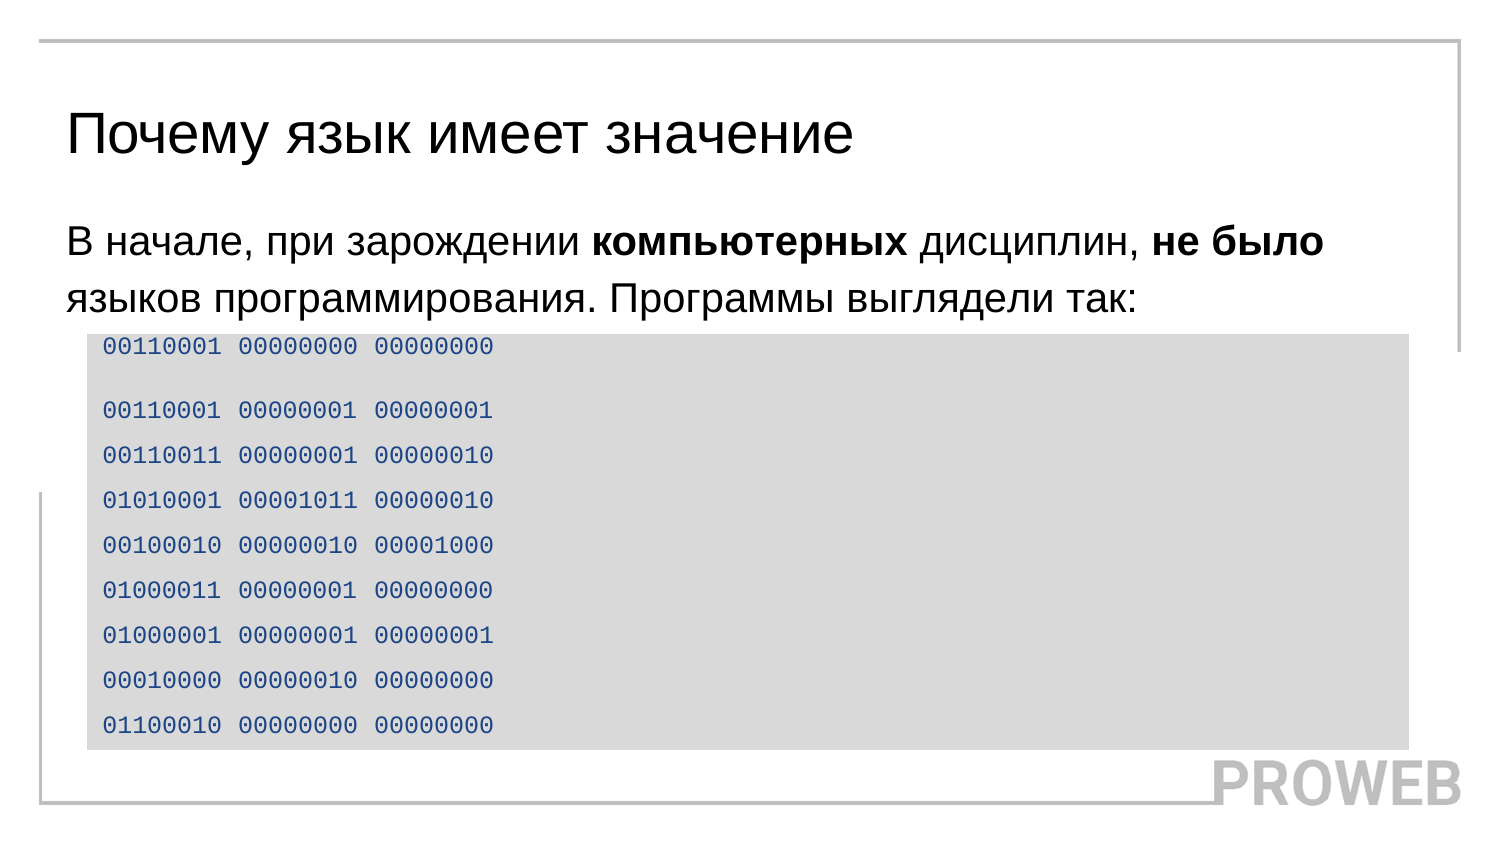

# Почему язык имеет значение
В начале, при зарождении компьютерных дисциплин, не было
языков программирования. Программы выглядели так:
| 00110001 | 00000000 | 00000000 |
| --- | --- | --- |
| 00110001 | 00000001 | 00000001 |
| 00110011 | 00000001 | 00000010 |
| 01010001 | 00001011 | 00000010 |
| 00100010 | 00000010 | 00001000 |
| 01000011 | 00000001 | 00000000 |
| 01000001 | 00000001 | 00000001 |
| 00010000 | 00000010 | 00000000 |
| 01100010 | 00000000 | 00000000 |